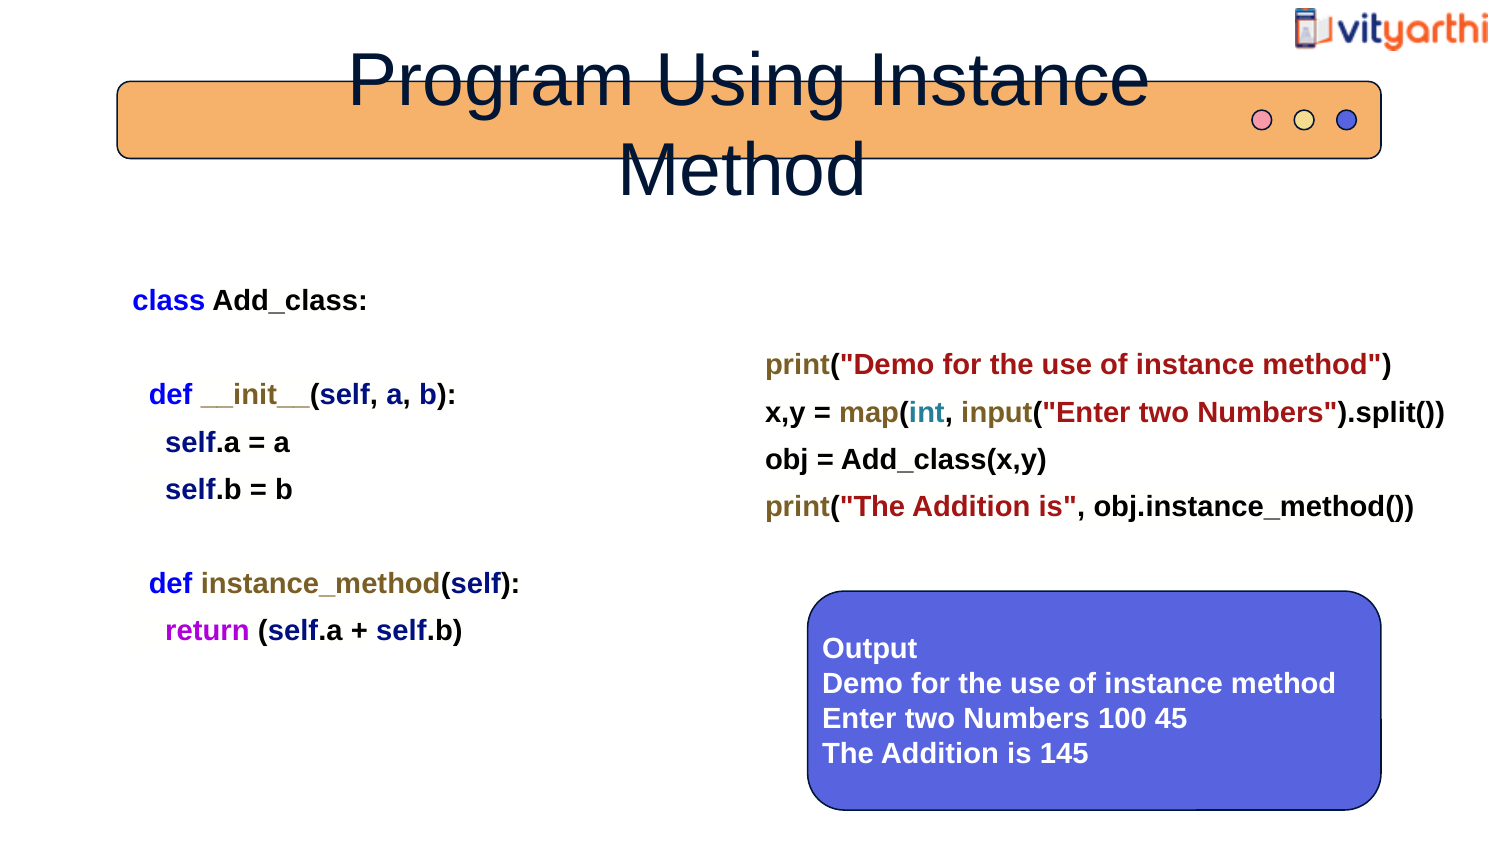

Program Using Instance Method

class Add_class:

  def __init__(self, a, b):
    self.a = a
    self.b = b

  def instance_method(self):
    return (self.a + self.b)
print("Demo for the use of instance method")
x,y = map(int, input("Enter two Numbers").split())
obj = Add_class(x,y)
print("The Addition is", obj.instance_method())

Output
Demo for the use of instance method
Enter two Numbers 100 45
The Addition is 145